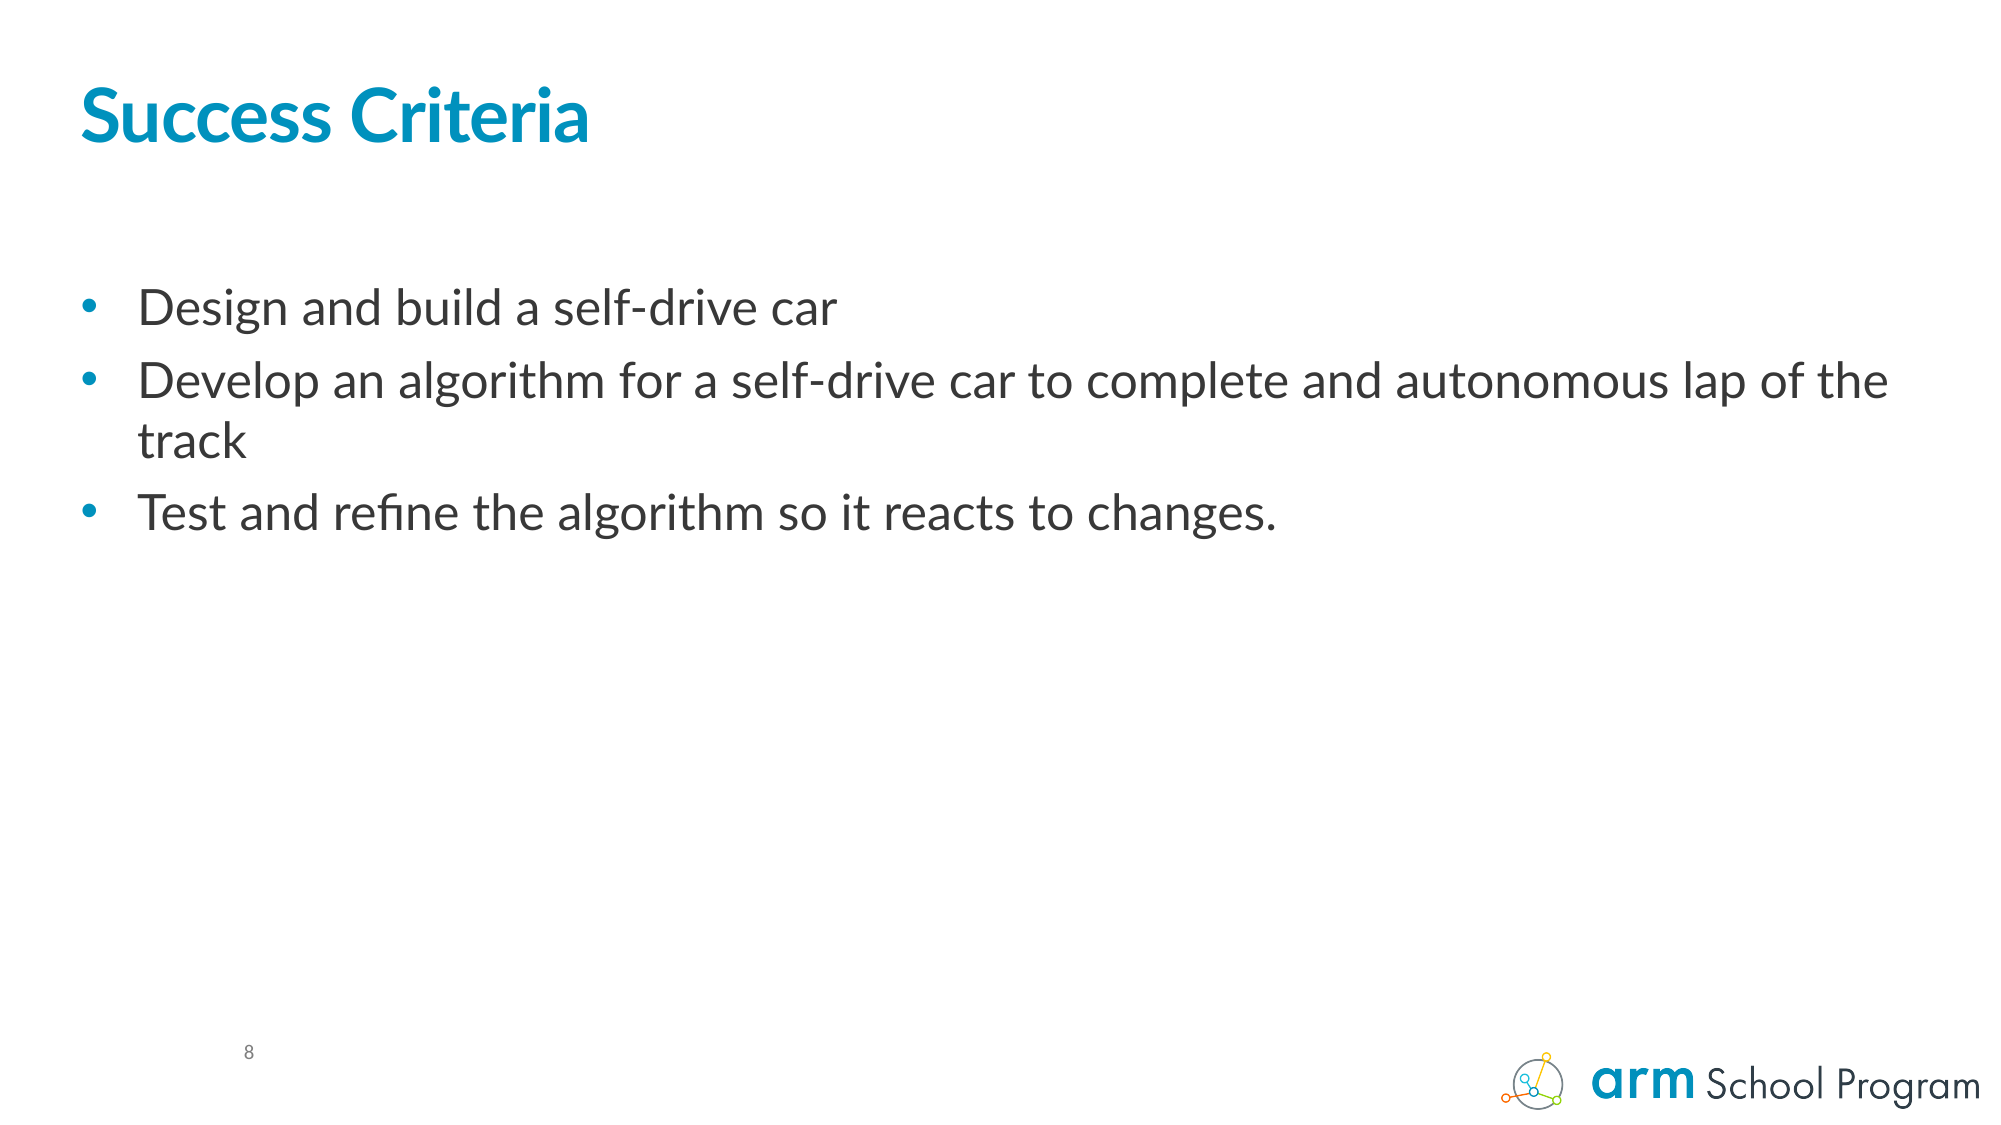

# Success Criteria

Design and build a self-drive car
Develop an algorithm for a self-drive car to complete and autonomous lap of the track
Test and refine the algorithm so it reacts to changes.